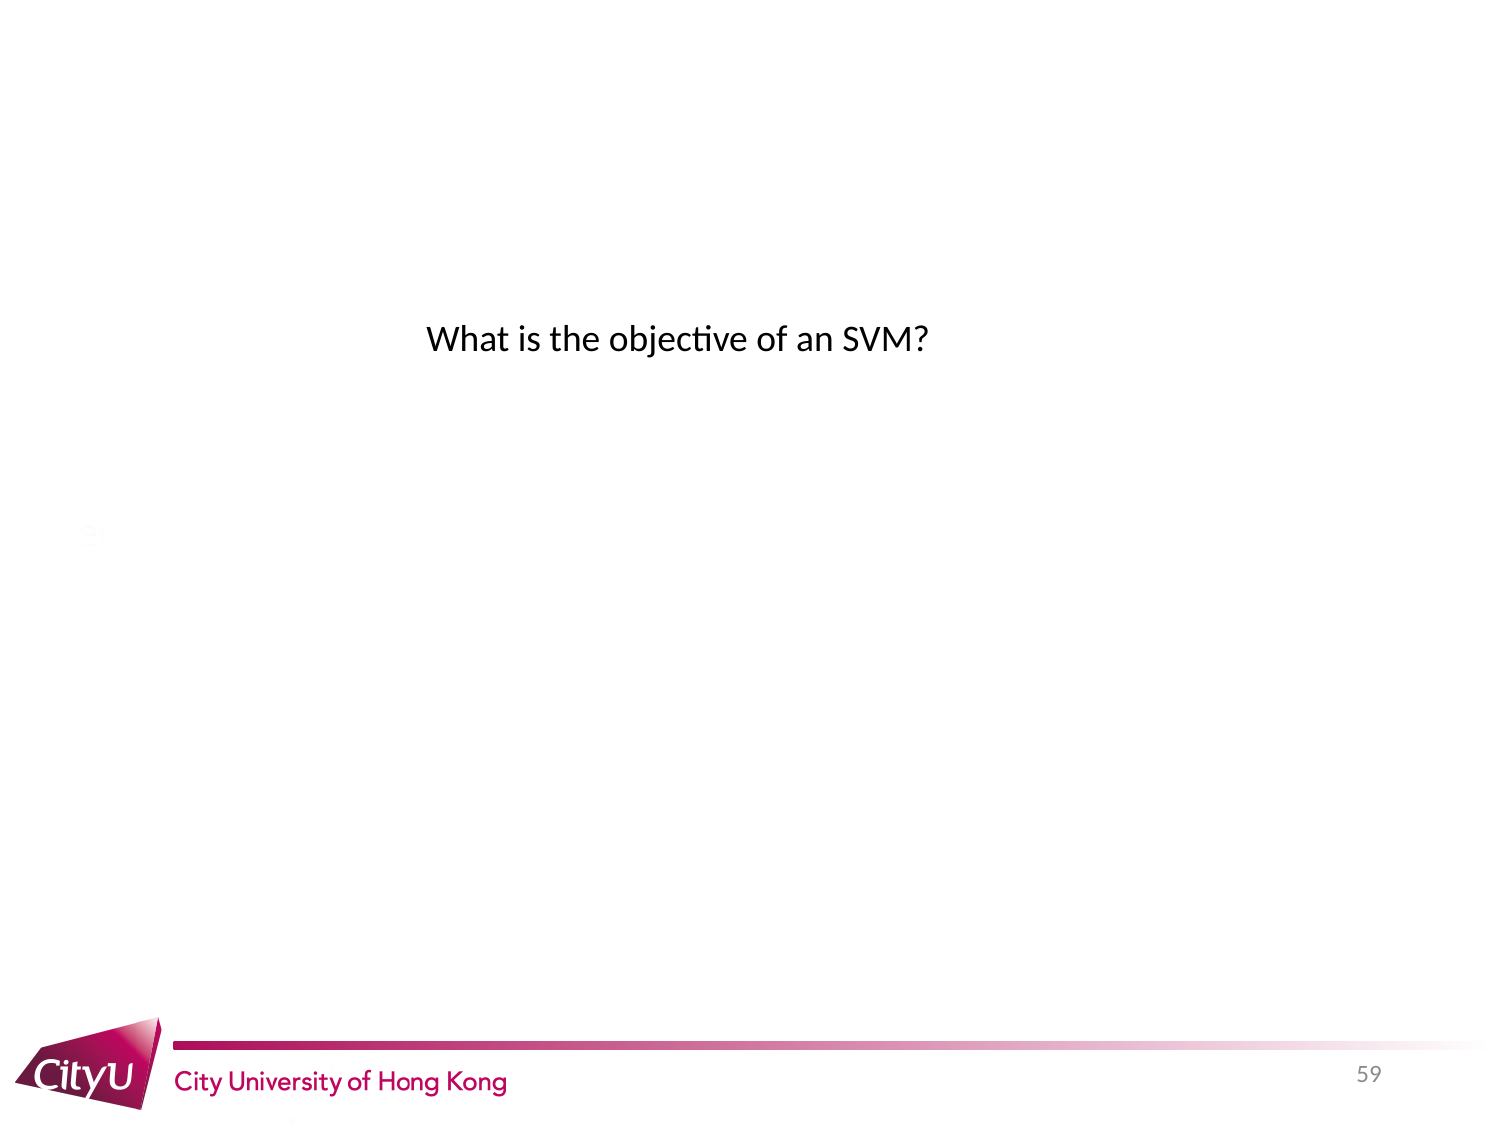

What is the objective of an SVM?
59